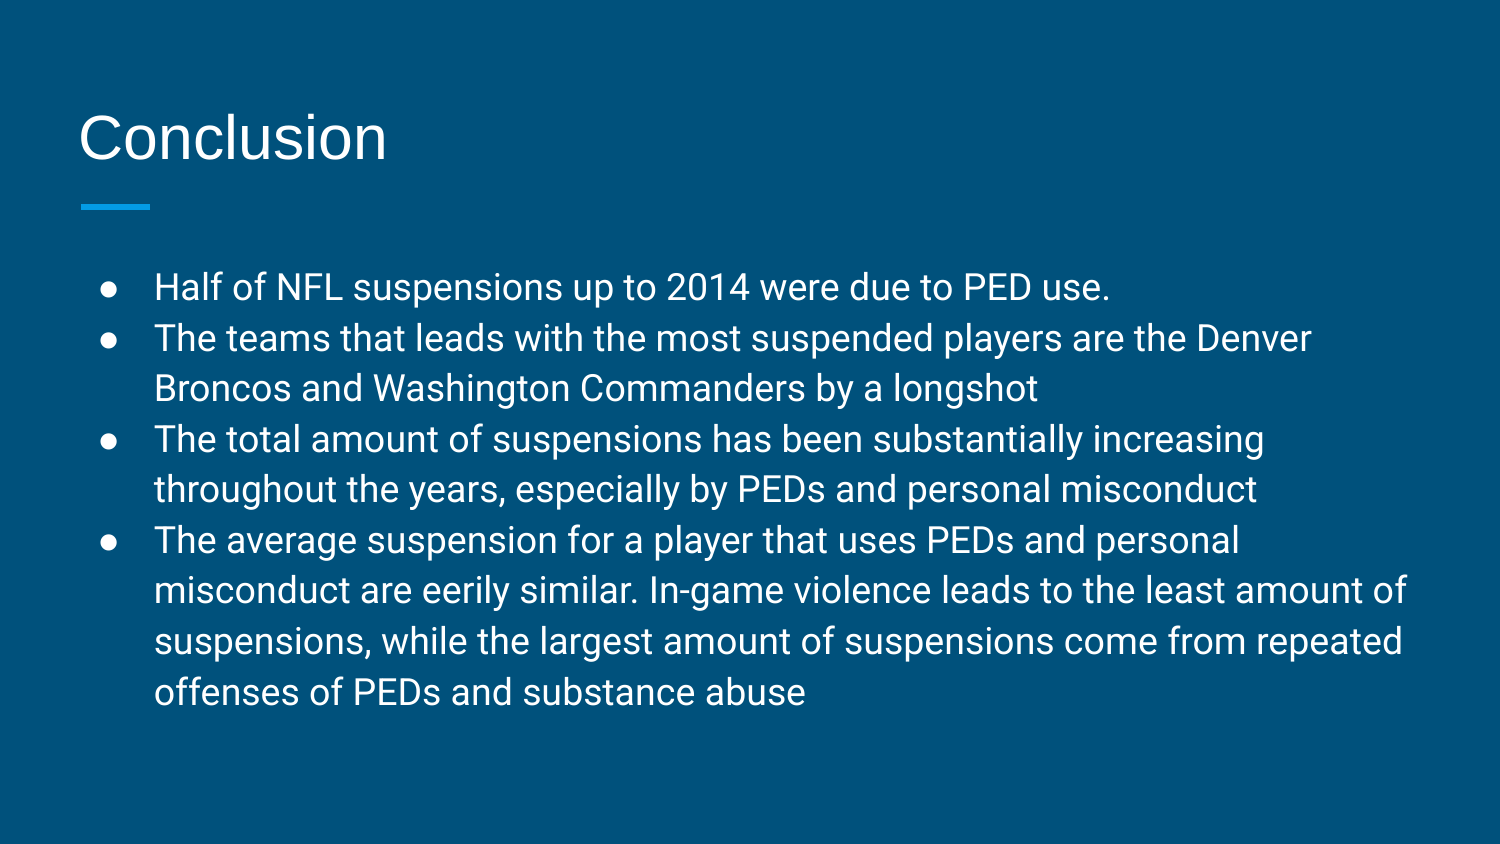

# Conclusion
Half of NFL suspensions up to 2014 were due to PED use.
The teams that leads with the most suspended players are the Denver Broncos and Washington Commanders by a longshot
The total amount of suspensions has been substantially increasing throughout the years, especially by PEDs and personal misconduct
The average suspension for a player that uses PEDs and personal misconduct are eerily similar. In-game violence leads to the least amount of suspensions, while the largest amount of suspensions come from repeated offenses of PEDs and substance abuse